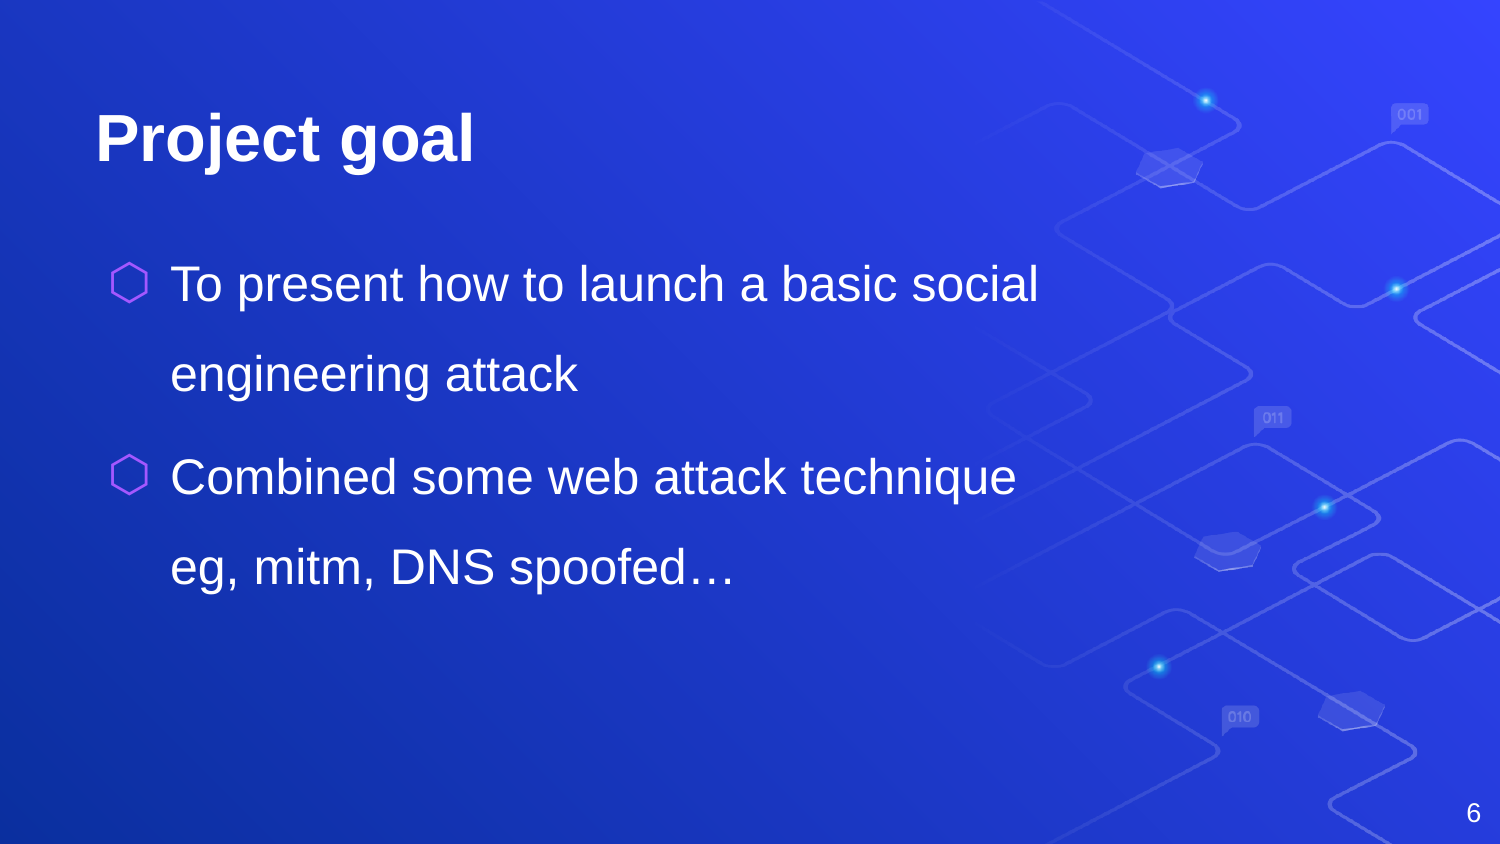

# Project goal
To present how to launch a basic social engineering attack
Combined some web attack technique eg, mitm, DNS spoofed…

6